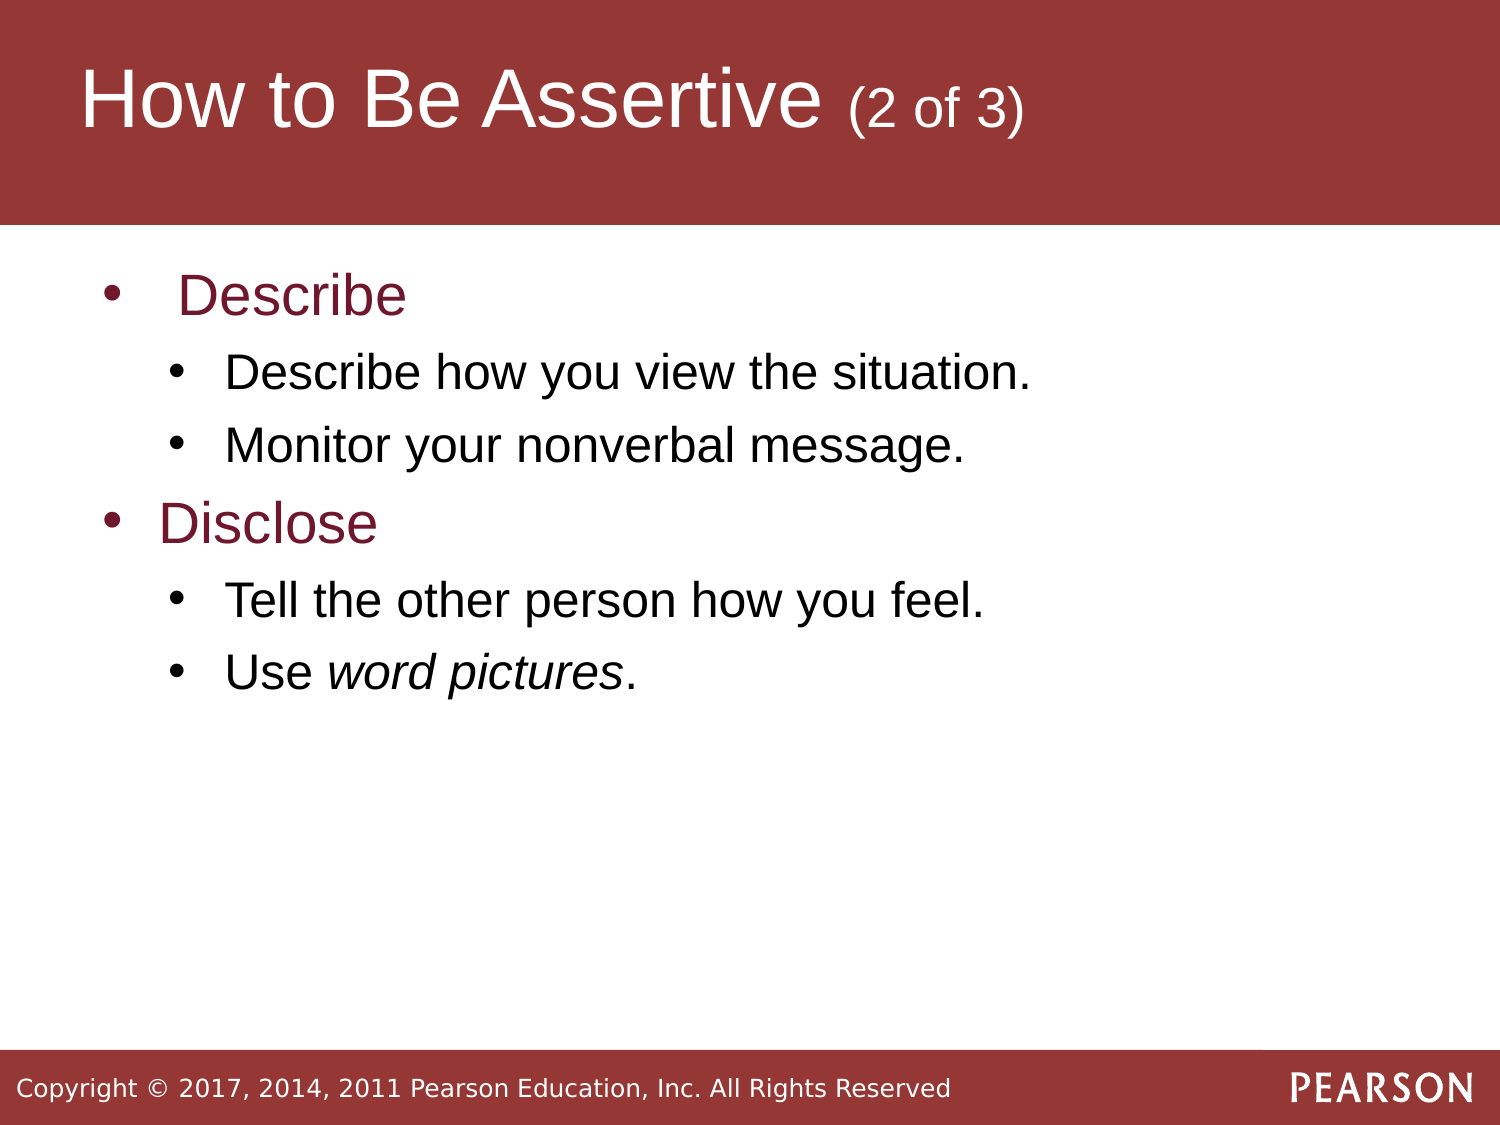

# How to Be Assertive (2 of 3)
Describe
Describe how you view the situation.
Monitor your nonverbal message.
Disclose
Tell the other person how you feel.
Use word pictures.